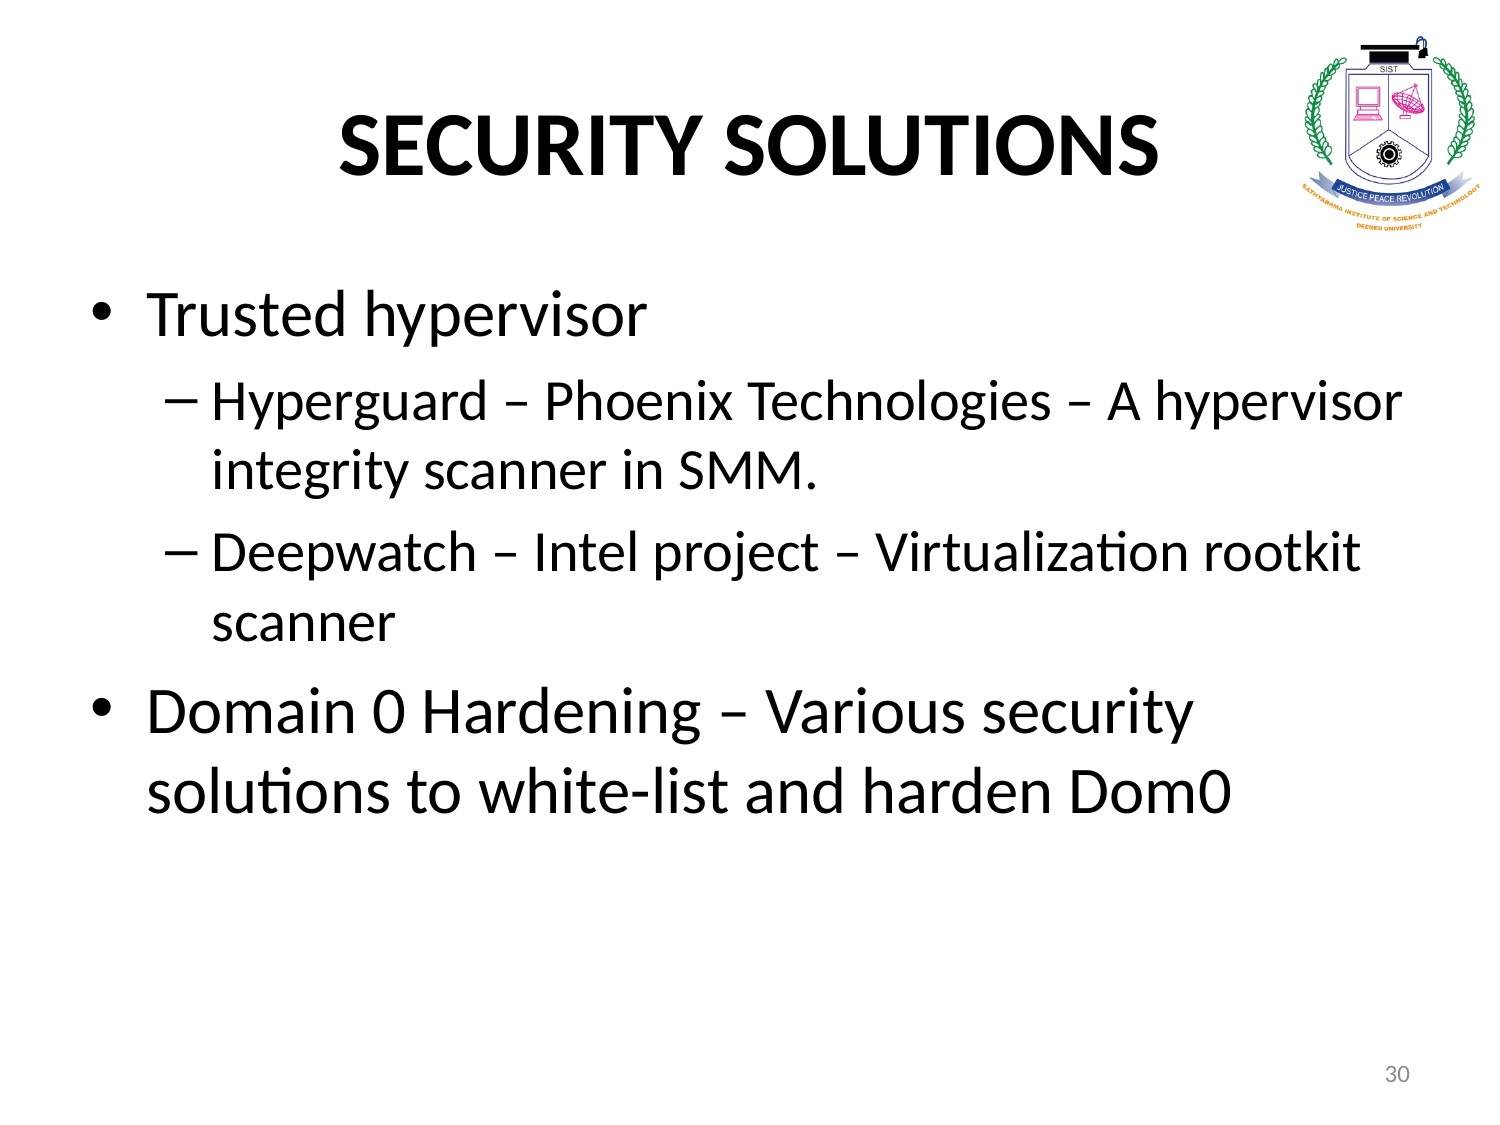

# SECURITY SOLUTIONS
Trusted hypervisor
Hyperguard – Phoenix Technologies – A hypervisor integrity scanner in SMM.
Deepwatch – Intel project – Virtualization rootkit scanner
Domain 0 Hardening – Various security solutions to white-list and harden Dom0

30